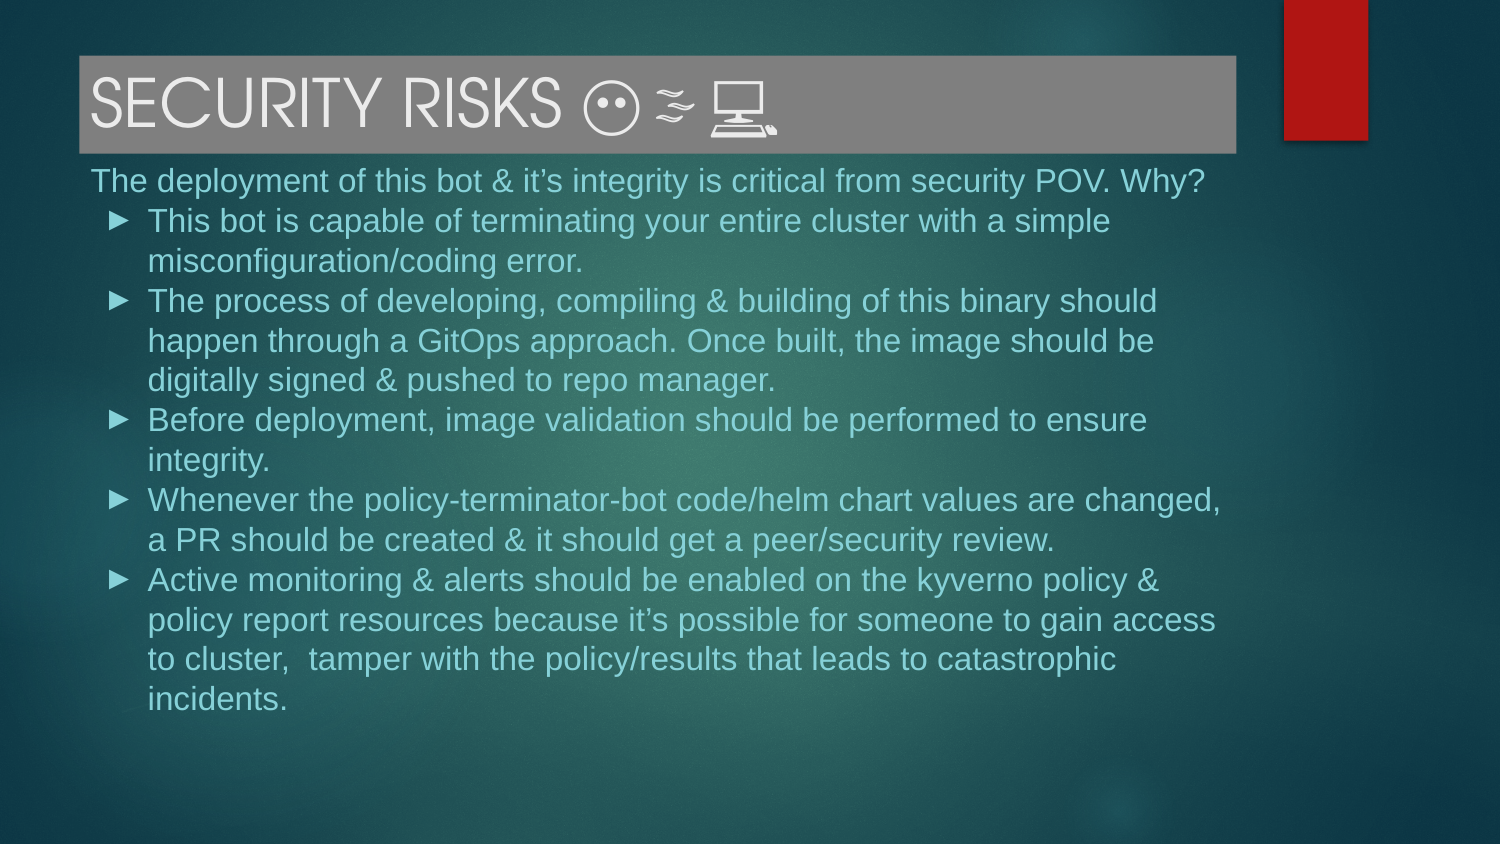

# SECURITY RISKS 😶‍🌫️💻
The deployment of this bot & it’s integrity is critical from security POV. Why?
This bot is capable of terminating your entire cluster with a simple misconfiguration/coding error.
The process of developing, compiling & building of this binary should happen through a GitOps approach. Once built, the image should be digitally signed & pushed to repo manager.
Before deployment, image validation should be performed to ensure integrity.
Whenever the policy-terminator-bot code/helm chart values are changed, a PR should be created & it should get a peer/security review.
Active monitoring & alerts should be enabled on the kyverno policy & policy report resources because it’s possible for someone to gain access to cluster,  tamper with the policy/results that leads to catastrophic incidents.